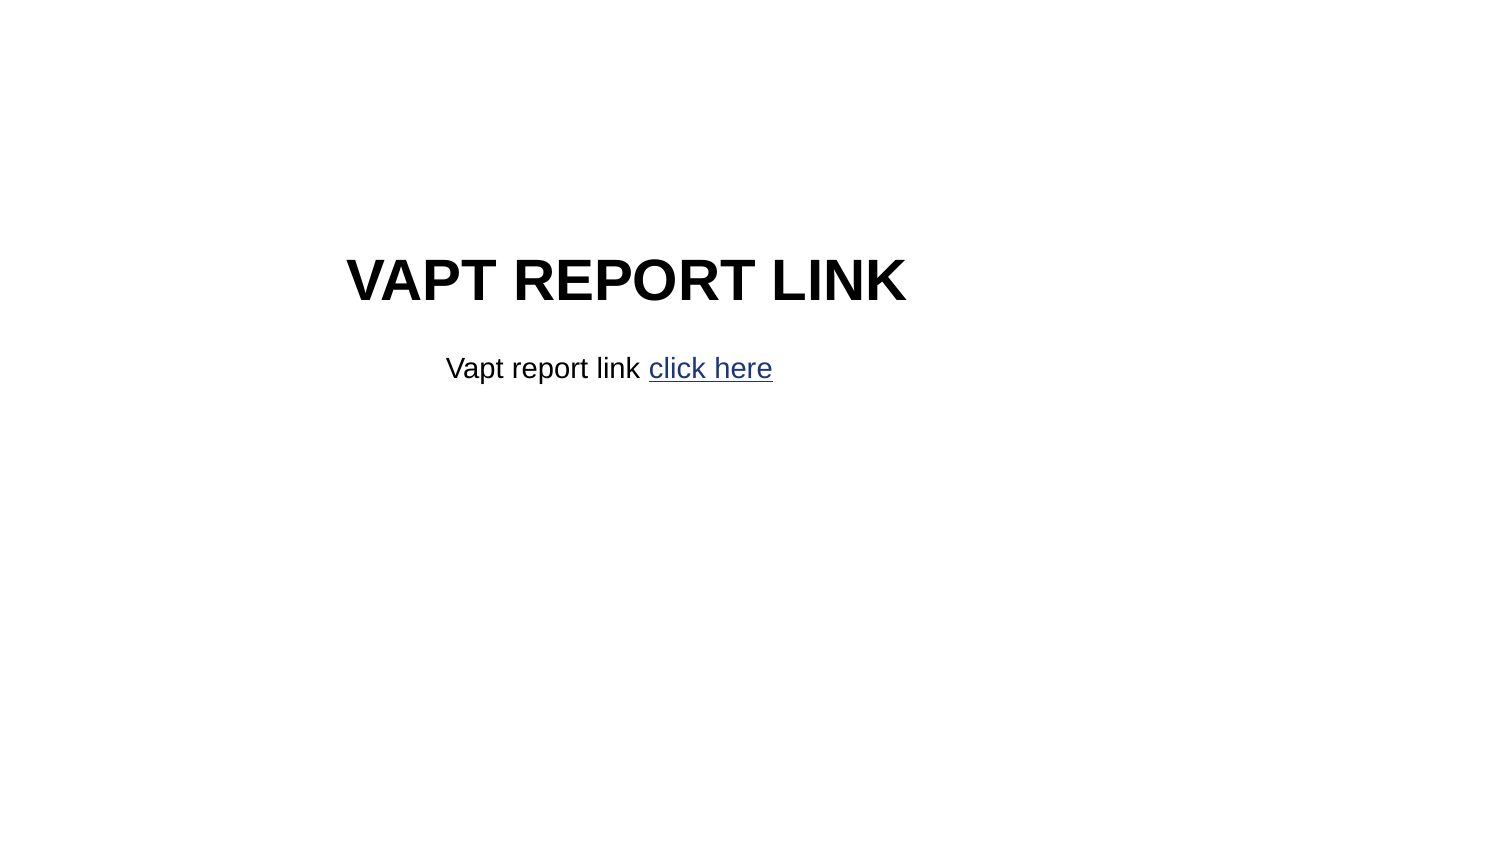

# VAPT REPORT LINK

		         Vapt report link click here